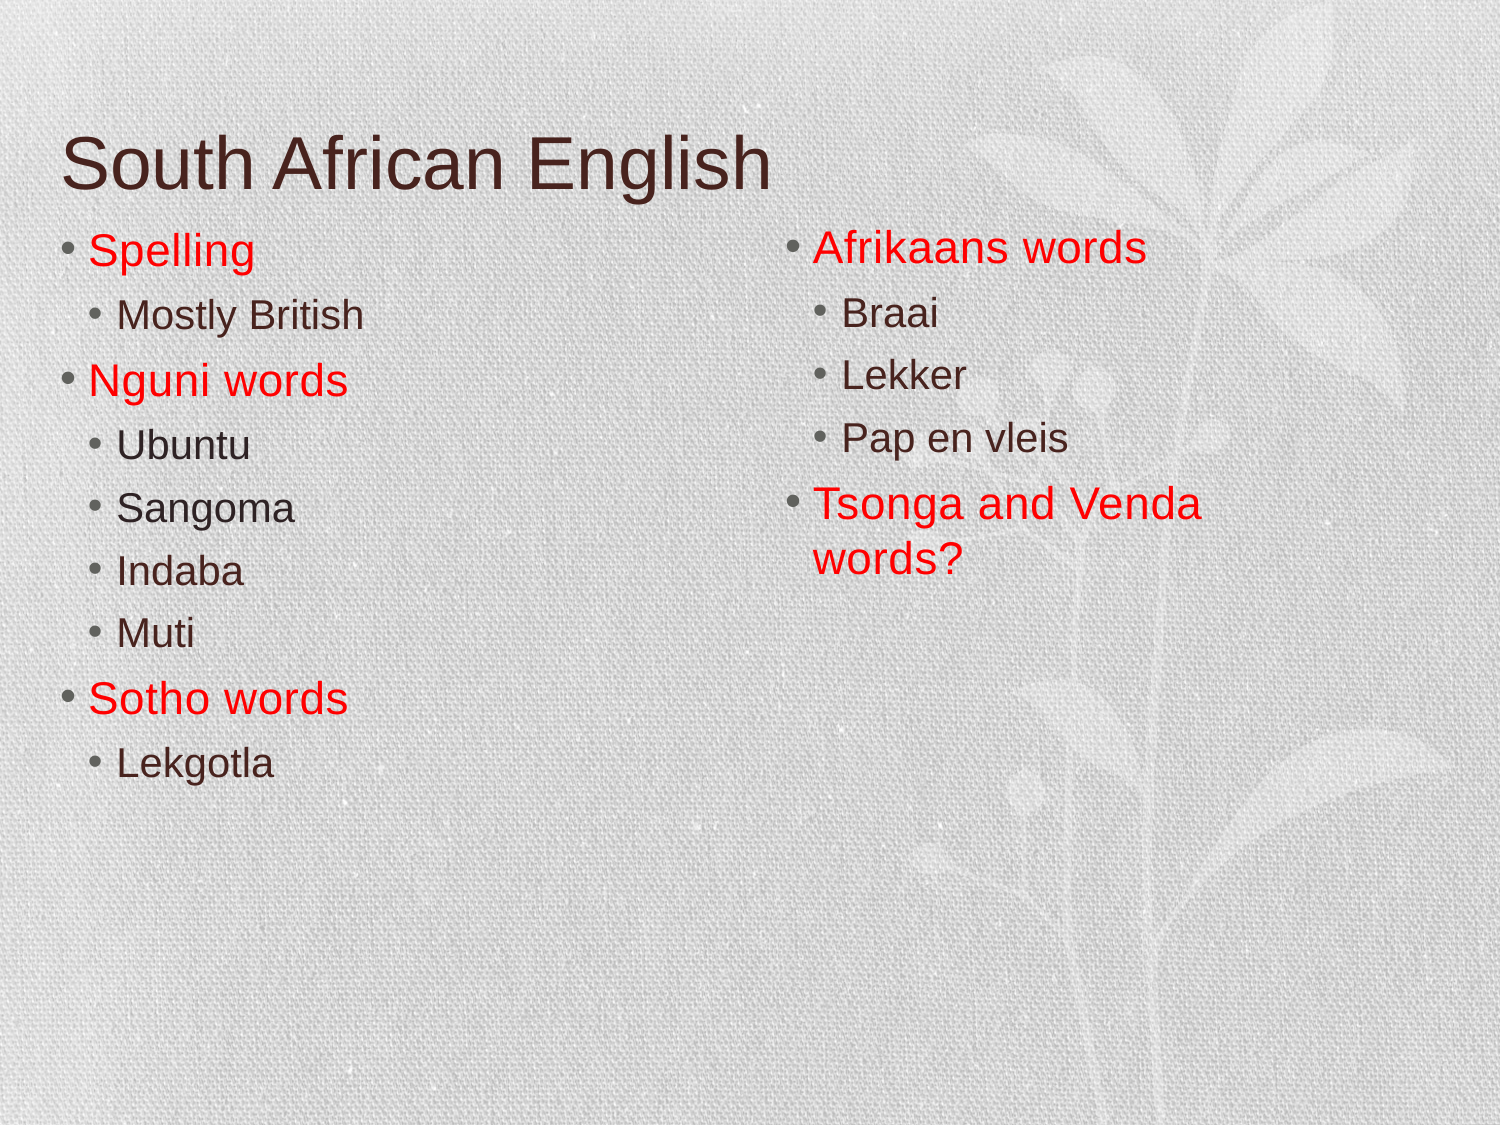

# South African English
Afrikaans words
Braai
Lekker
Pap en vleis
Tsonga and Venda words?
Spelling
Mostly British
Nguni words
Ubuntu
Sangoma
Indaba
Muti
Sotho words
Lekgotla